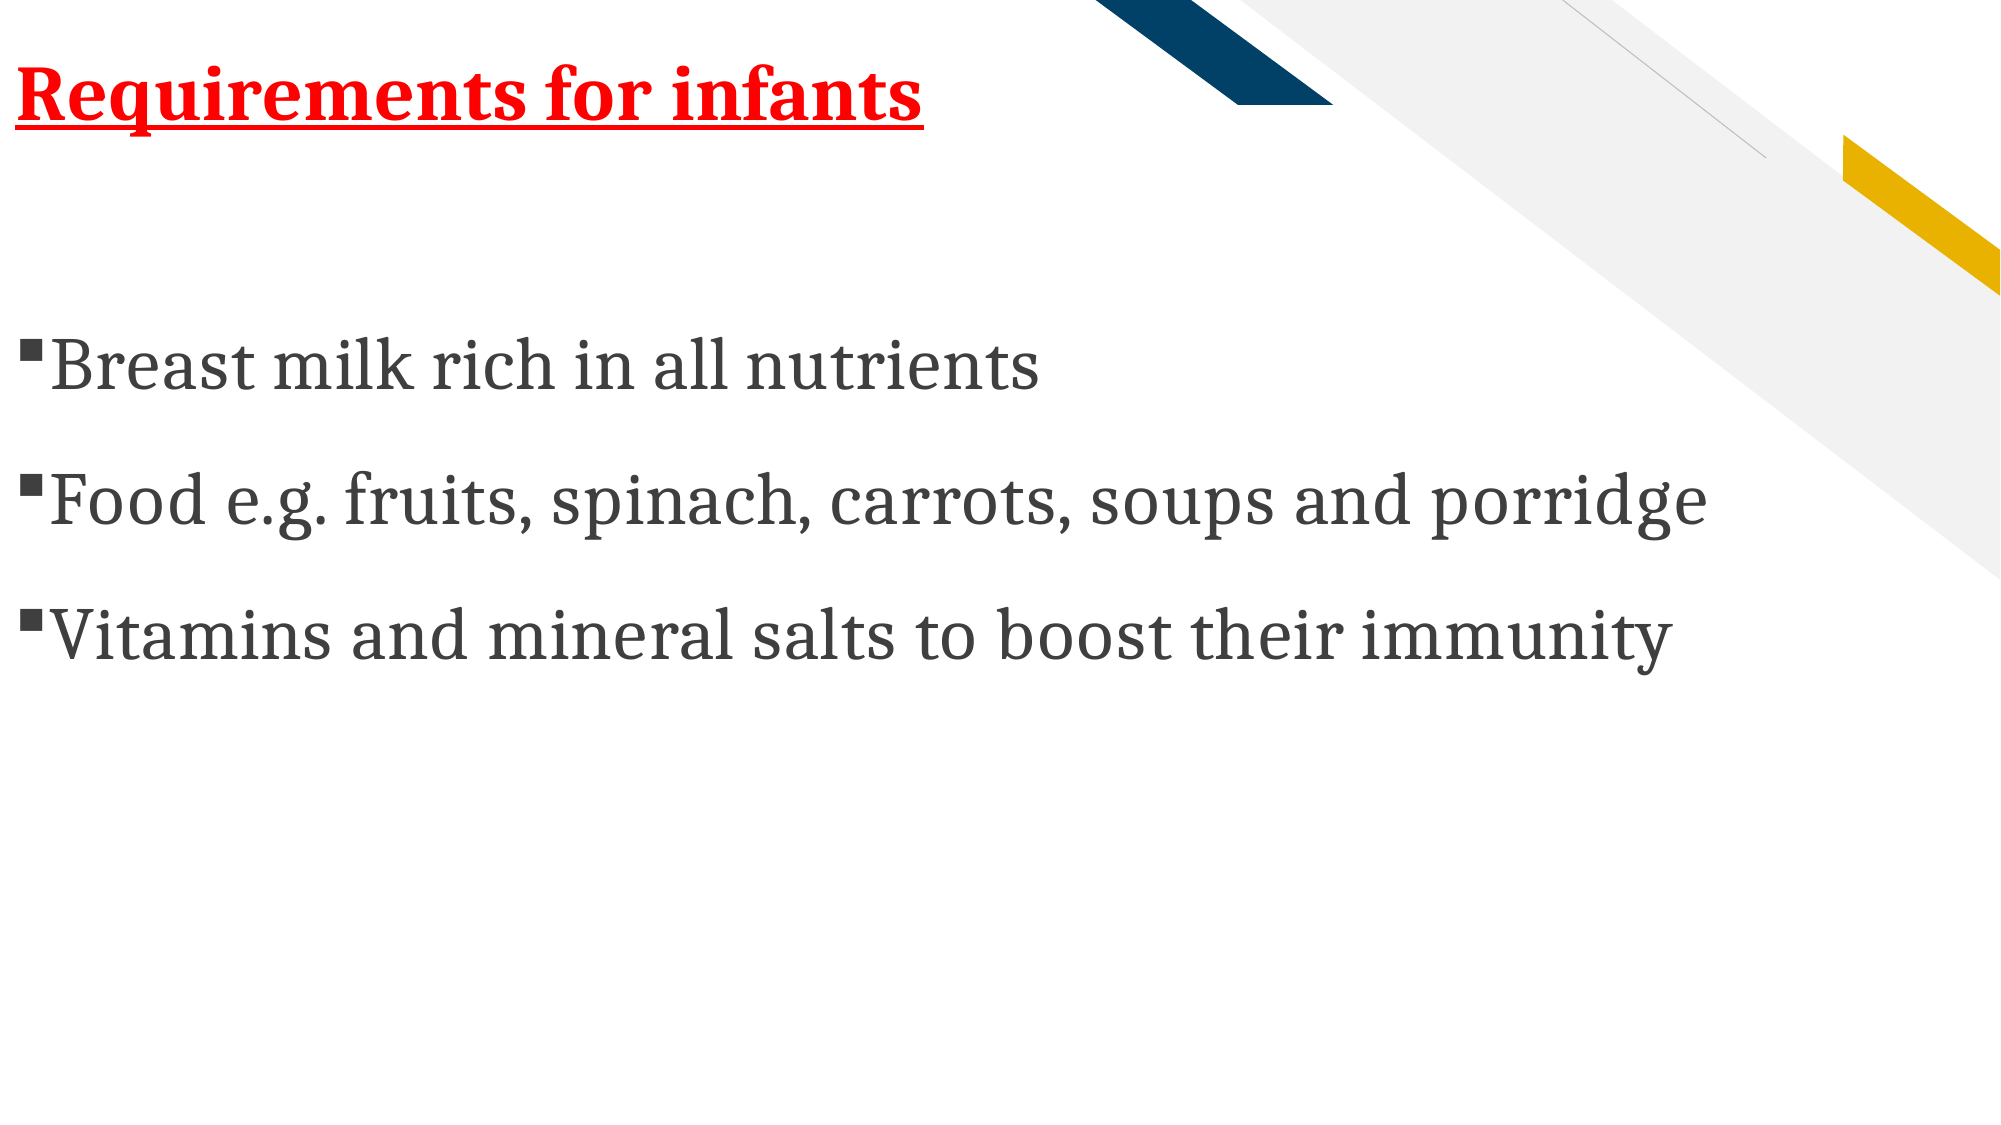

Requirements for infants
Breast milk rich in all nutrients
Food e.g. fruits, spinach, carrots, soups and porridge
Vitamins and mineral salts to boost their immunity